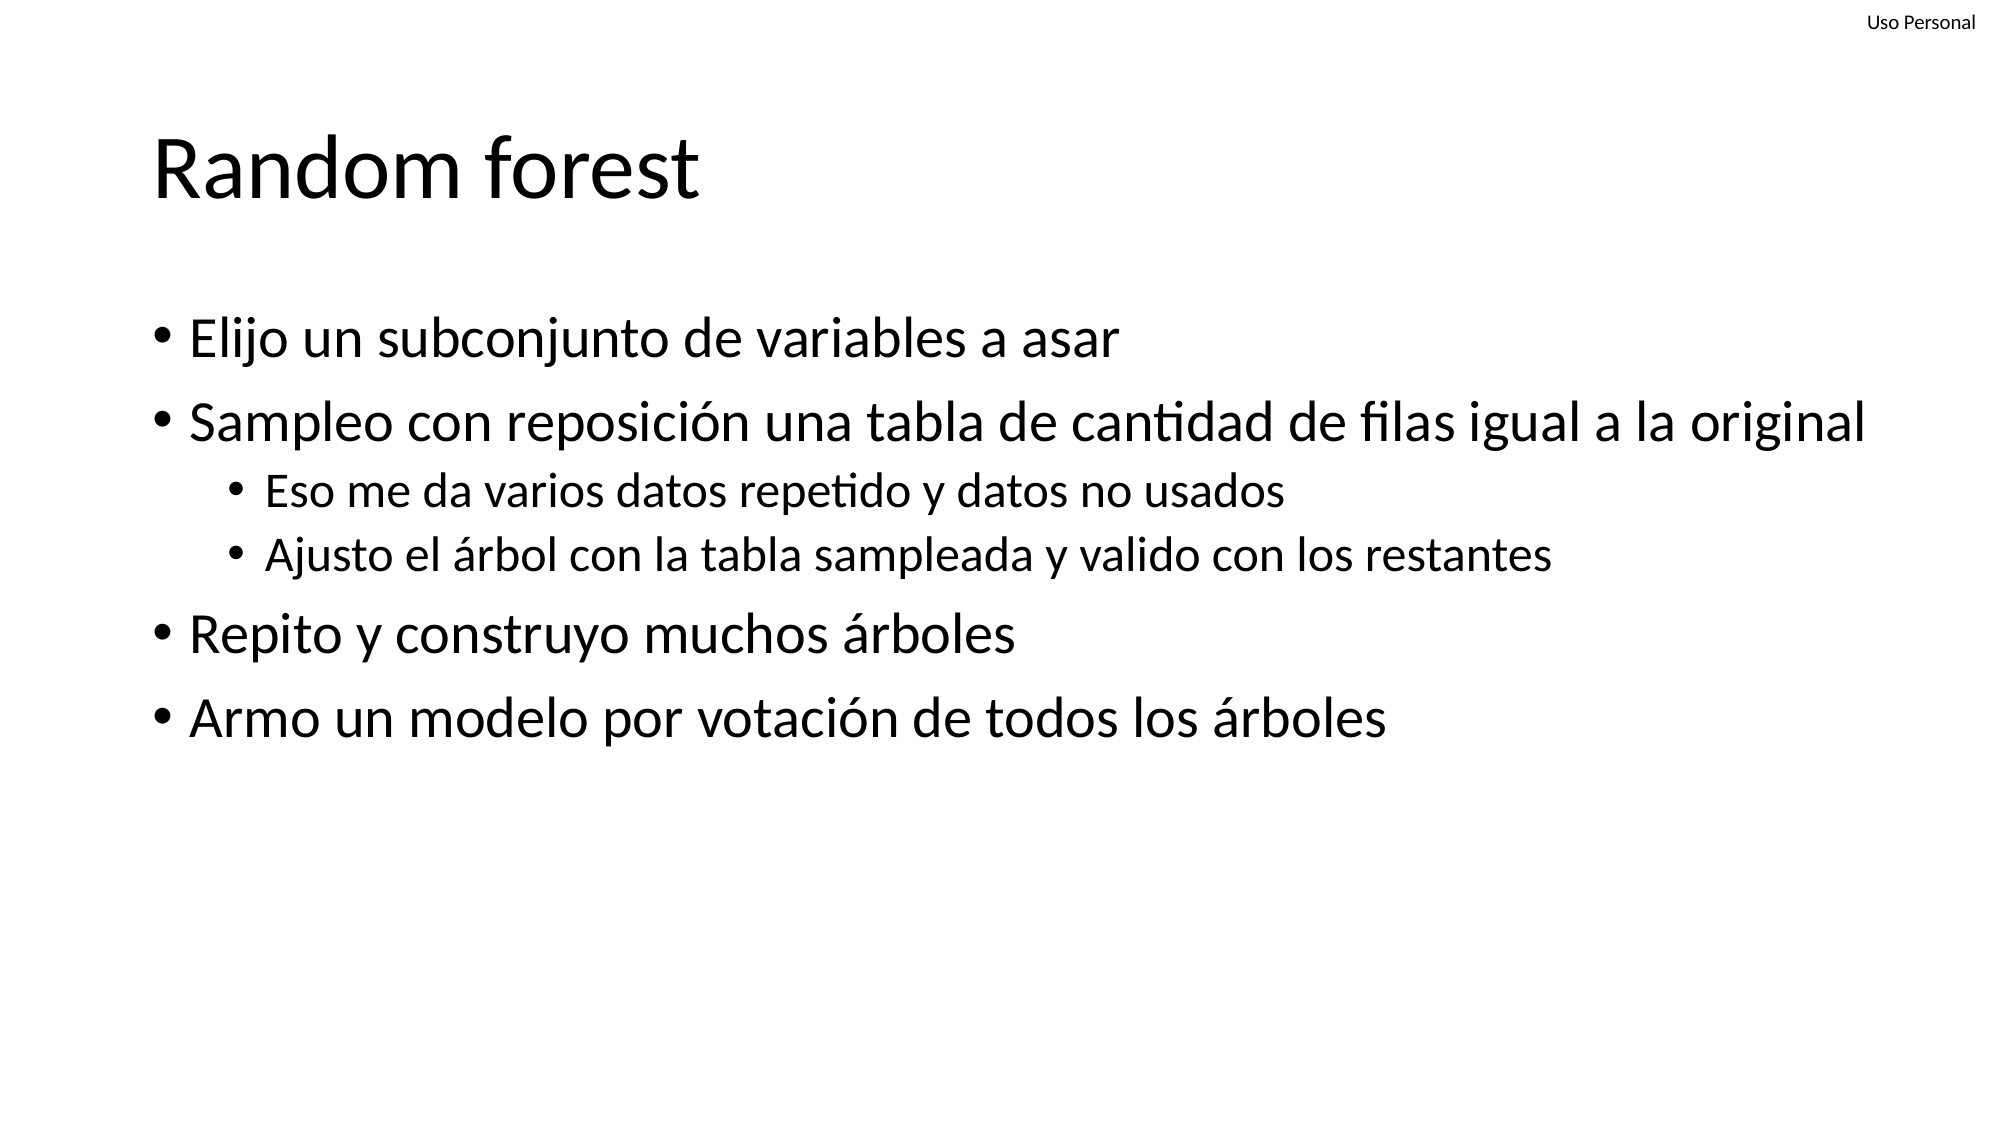

# Random forest
Elijo un subconjunto de variables a asar
Sampleo con reposición una tabla de cantidad de filas igual a la original
Eso me da varios datos repetido y datos no usados
Ajusto el árbol con la tabla sampleada y valido con los restantes
Repito y construyo muchos árboles
Armo un modelo por votación de todos los árboles